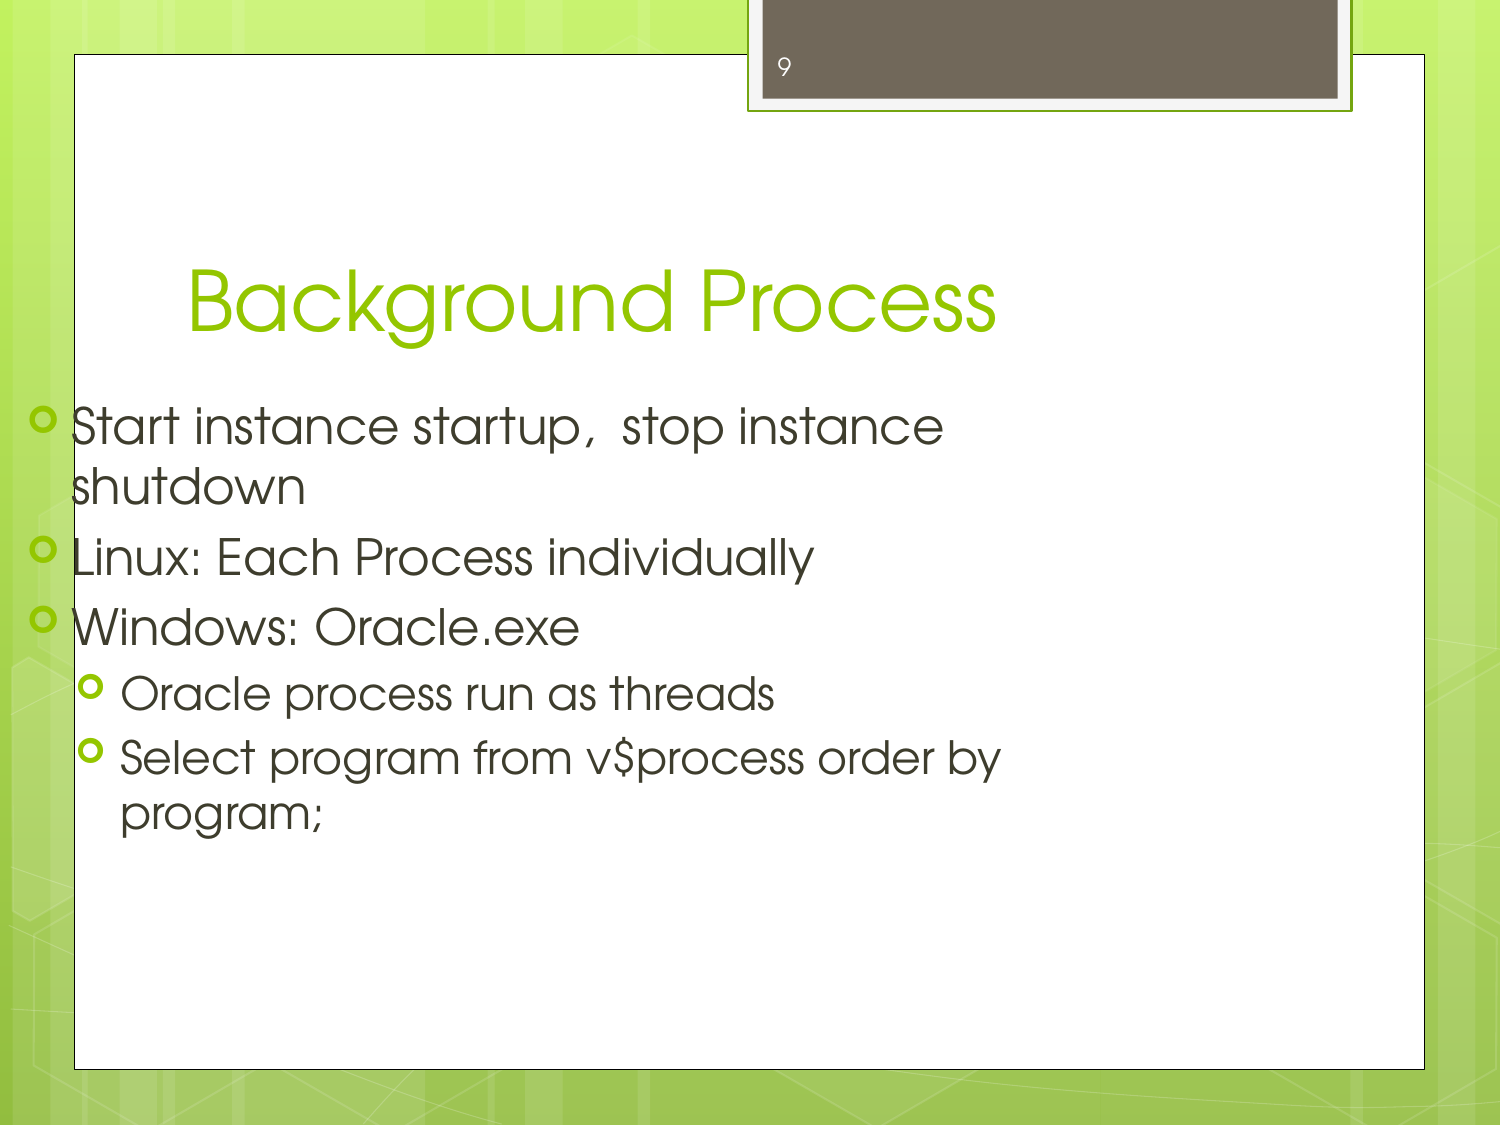

9
# Background Process
Start instance startup,  stop instance shutdown
Linux: Each Process individually
Windows: Oracle.exe
Oracle process run as threads
Select program from v$process order by program;